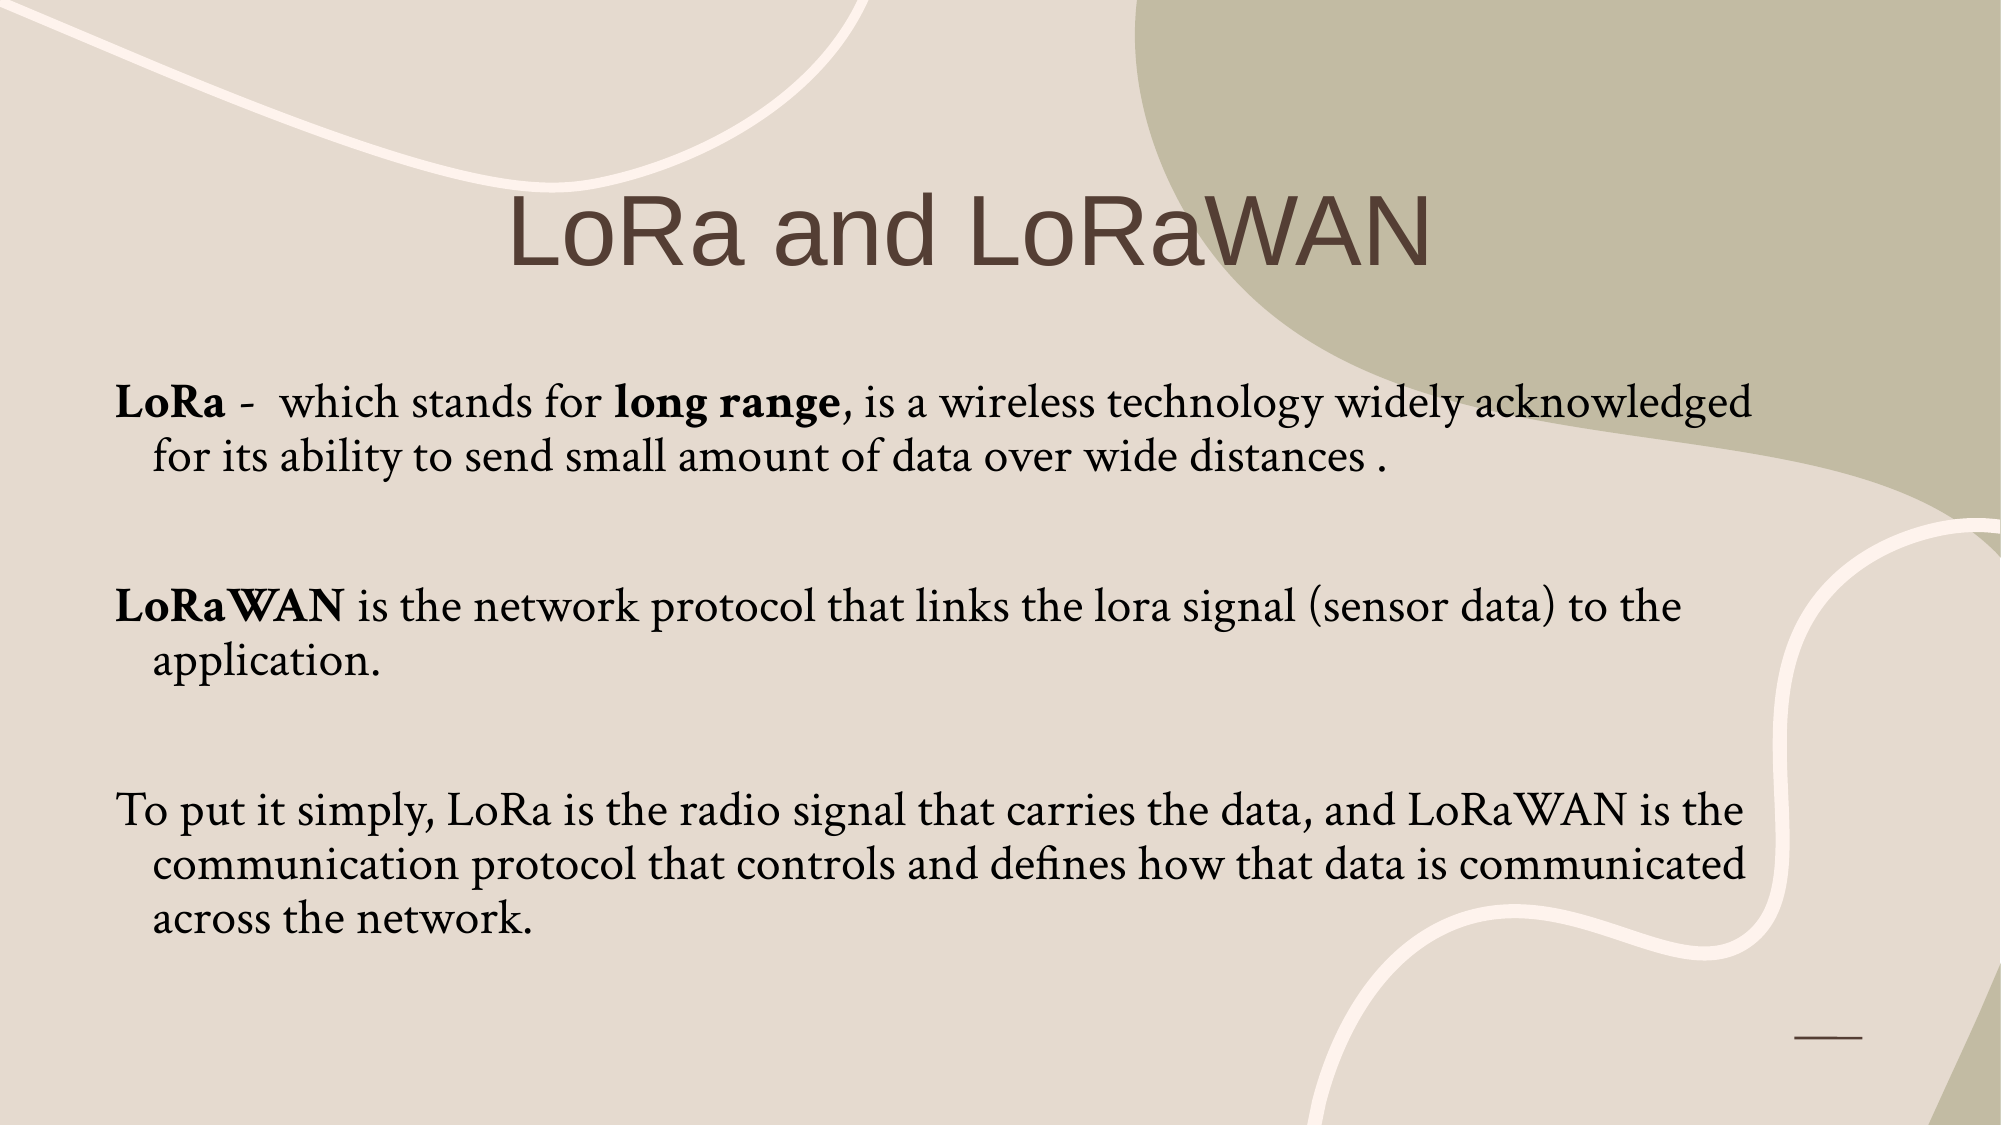

# LoRa and LoRaWAN
LoRa -  which stands for long range, is a wireless technology widely acknowledged for its ability to send small amount of data over wide distances .

LoRaWAN is the network protocol that links the lora signal (sensor data) to the application.

To put it simply, LoRa is the radio signal that carries the data, and LoRaWAN is the communication protocol that controls and defines how that data is communicated across the network.